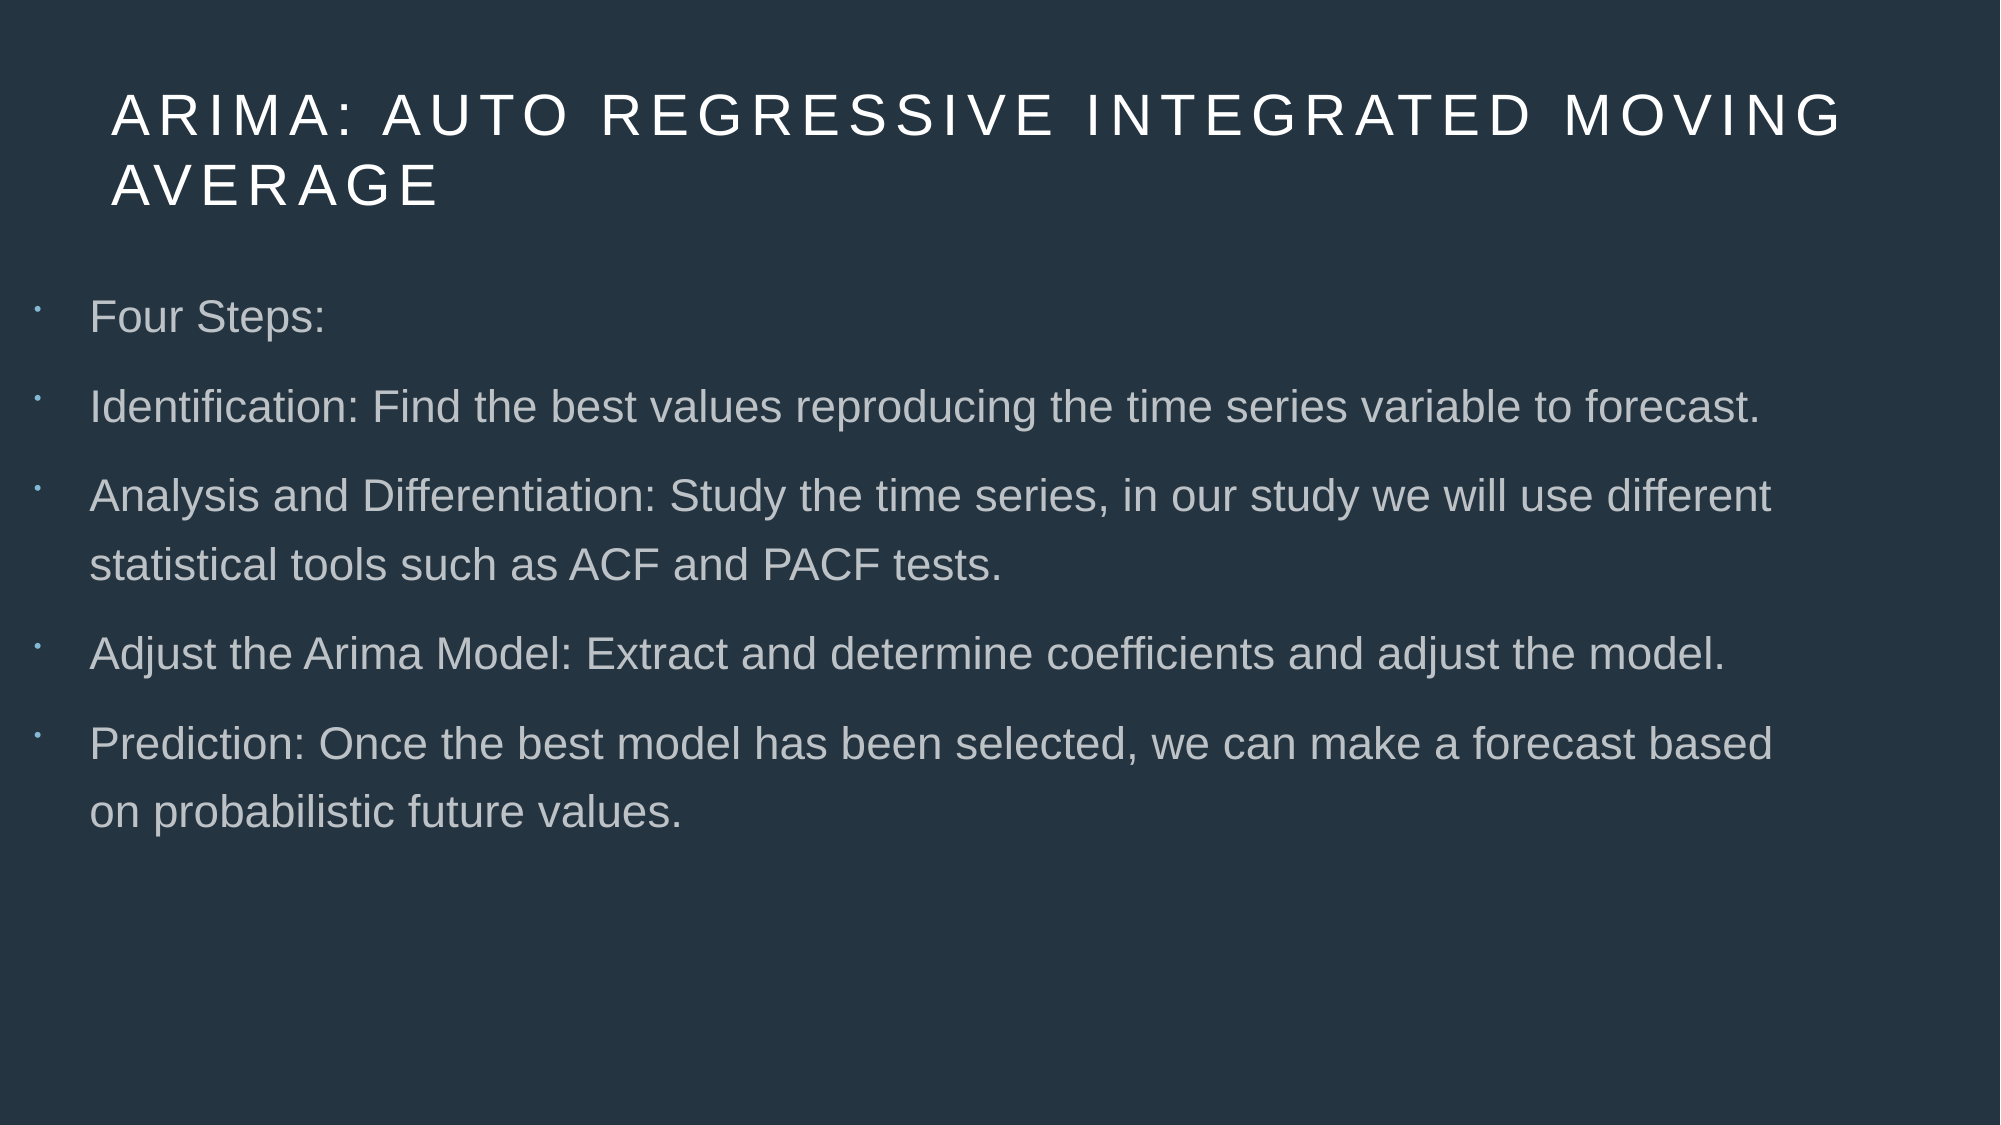

# ARIMA: Auto Regressive Integrated Moving Average
Four Steps:
Identification: Find the best values reproducing the time series variable to forecast.
Analysis and Differentiation: Study the time series, in our study we will use different statistical tools such as ACF and PACF tests.
Adjust the Arima Model: Extract and determine coefficients and adjust the model.
Prediction: Once the best model has been selected, we can make a forecast based on probabilistic future values.